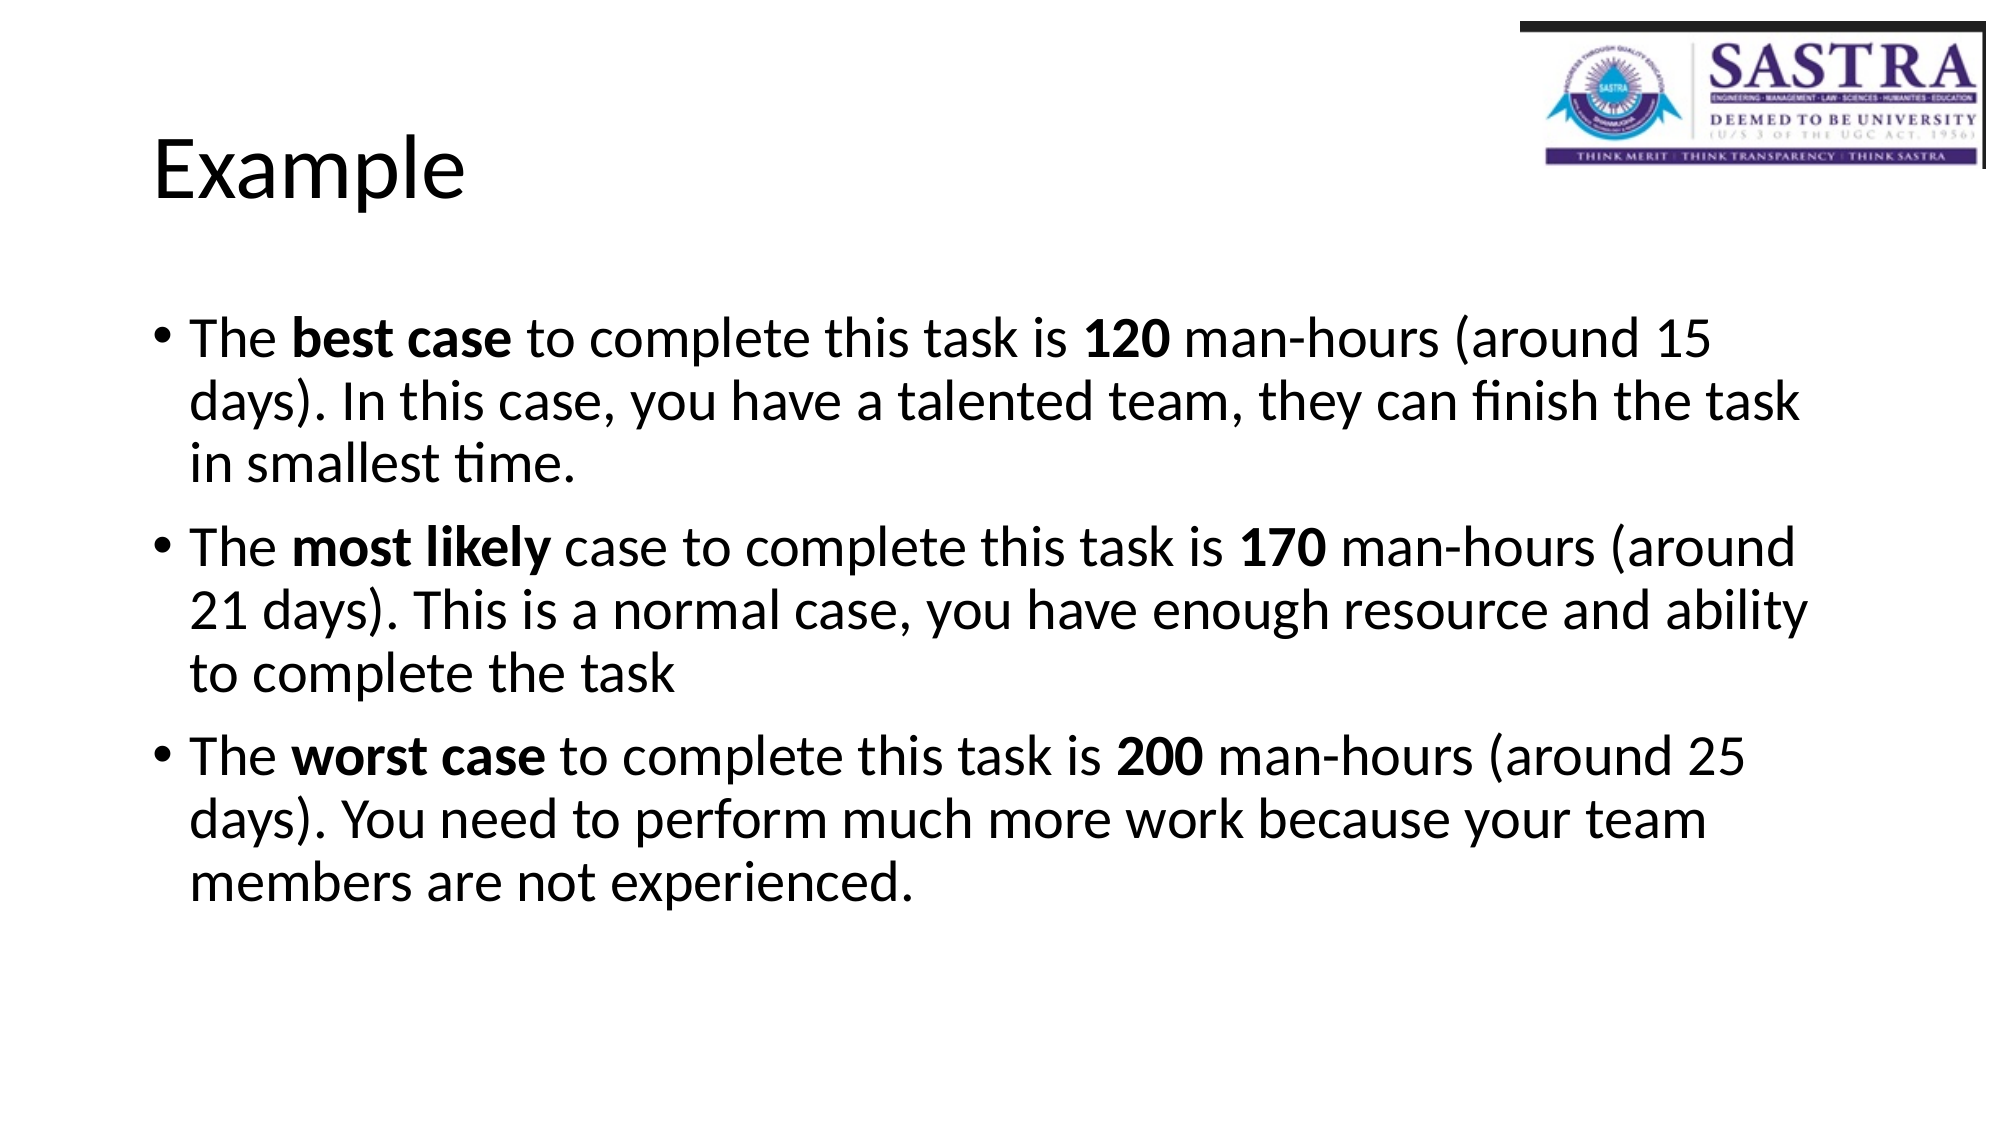

# Example
The best case to complete this task is 120 man-hours (around 15 days). In this case, you have a talented team, they can finish the task in smallest time.
The most likely case to complete this task is 170 man-hours (around 21 days). This is a normal case, you have enough resource and ability to complete the task
The worst case to complete this task is 200 man-hours (around 25 days). You need to perform much more work because your team members are not experienced.